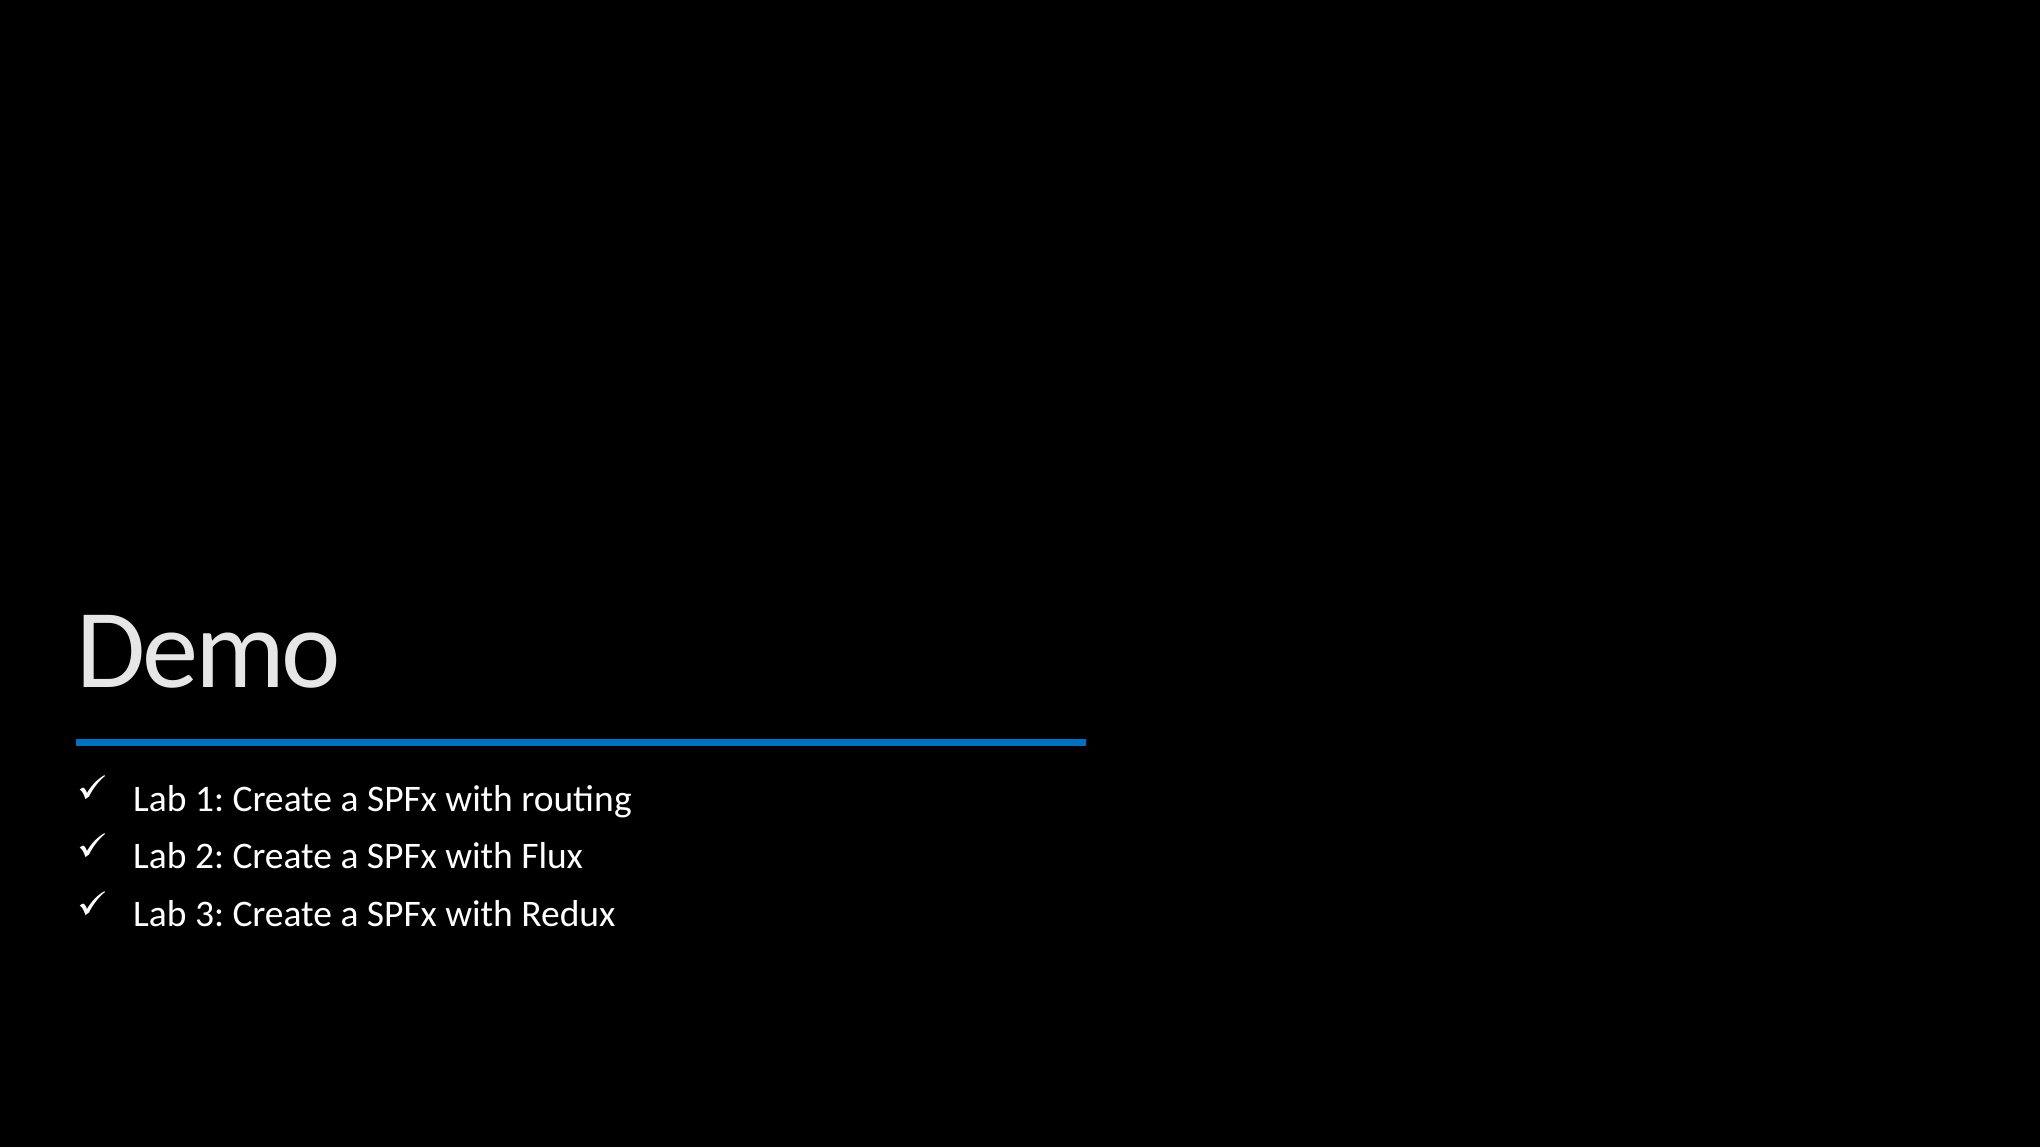

# Demo
Lab 1: Create a SPFx with routing
Lab 2: Create a SPFx with Flux
Lab 3: Create a SPFx with Redux